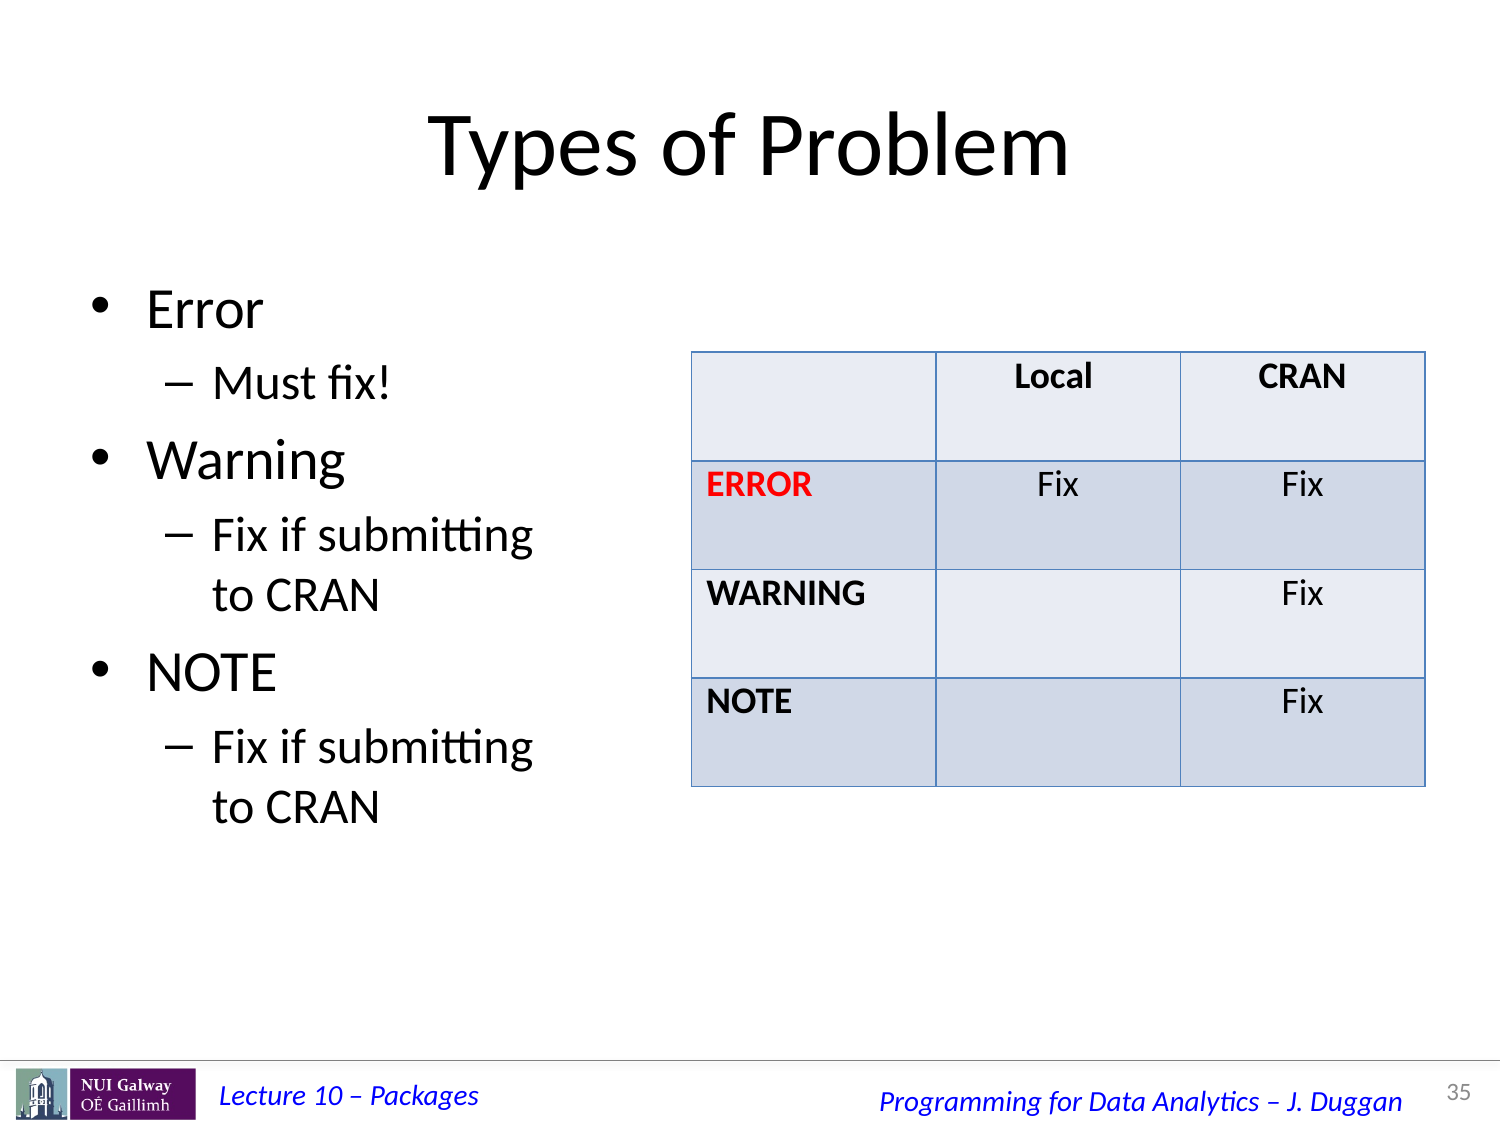

# Types of Problem
Error
Must fix!
Warning
Fix if submitting to CRAN
NOTE
Fix if submitting to CRAN
|  | Local | CRAN |
| --- | --- | --- |
| ERROR | Fix | Fix |
| WARNING |  | Fix |
| NOTE |  | Fix |
35